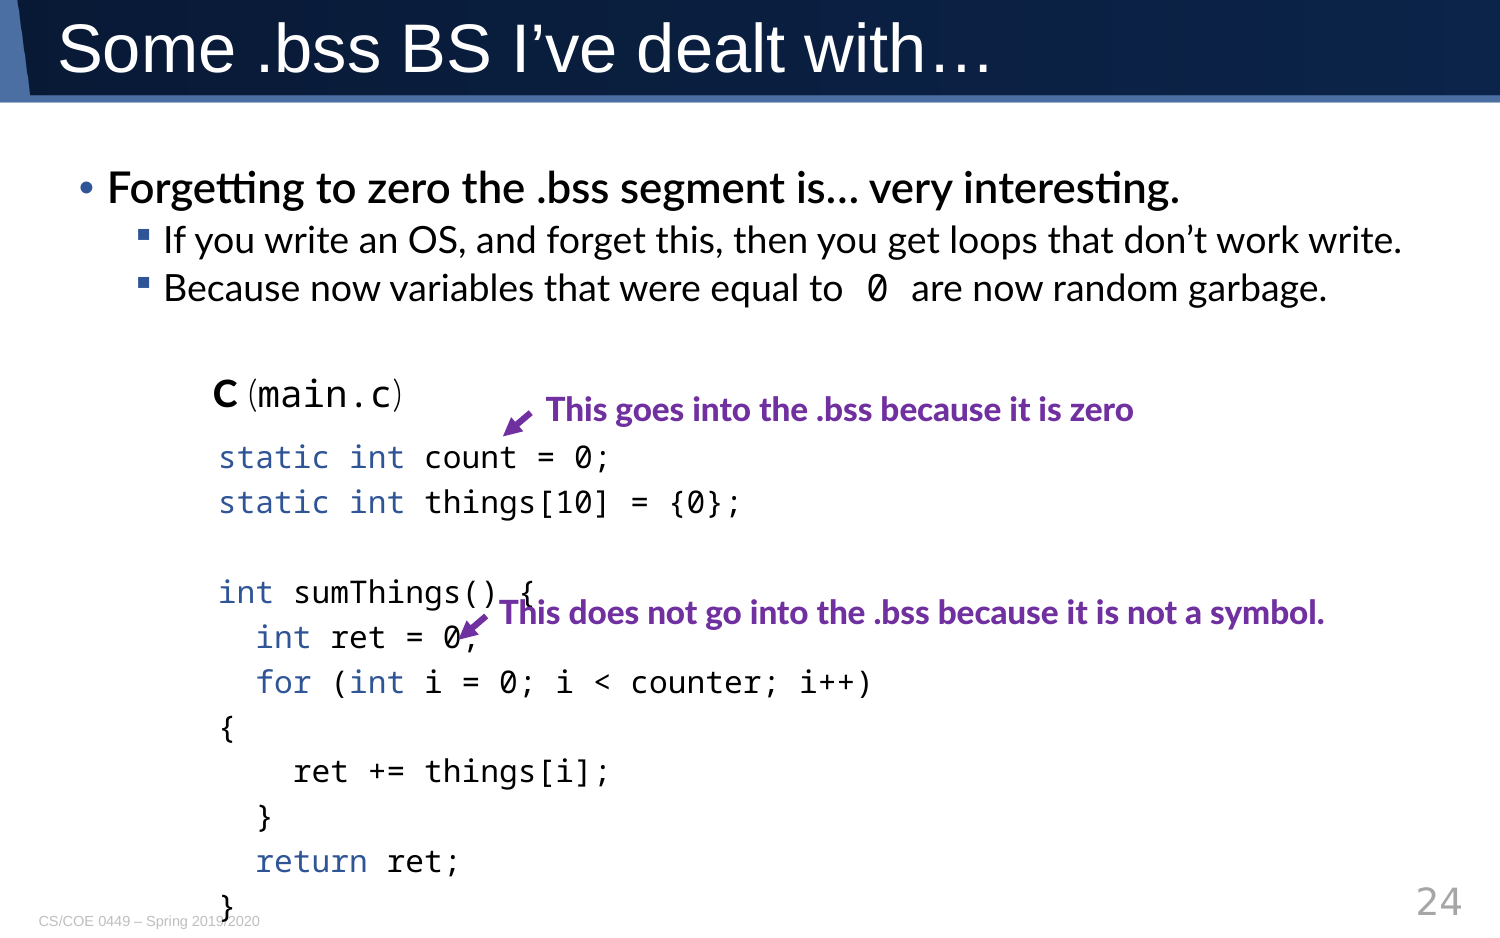

# Some .bss BS I’ve dealt with…
Forgetting to zero the .bss segment is… very interesting.
If you write an OS, and forget this, then you get loops that don’t work write.
Because now variables that were equal to 0 are now random garbage.
C (main.c)
This goes into the .bss because it is zero
static int count = 0;
static int things[10] = {0};

int sumThings() {
  int ret = 0;
  for (int i = 0; i < counter; i++) {
    ret += things[i];
  }
  return ret;
}
This does not go into the .bss because it is not a symbol.
24
CS/COE 0449 – Spring 2019/2020